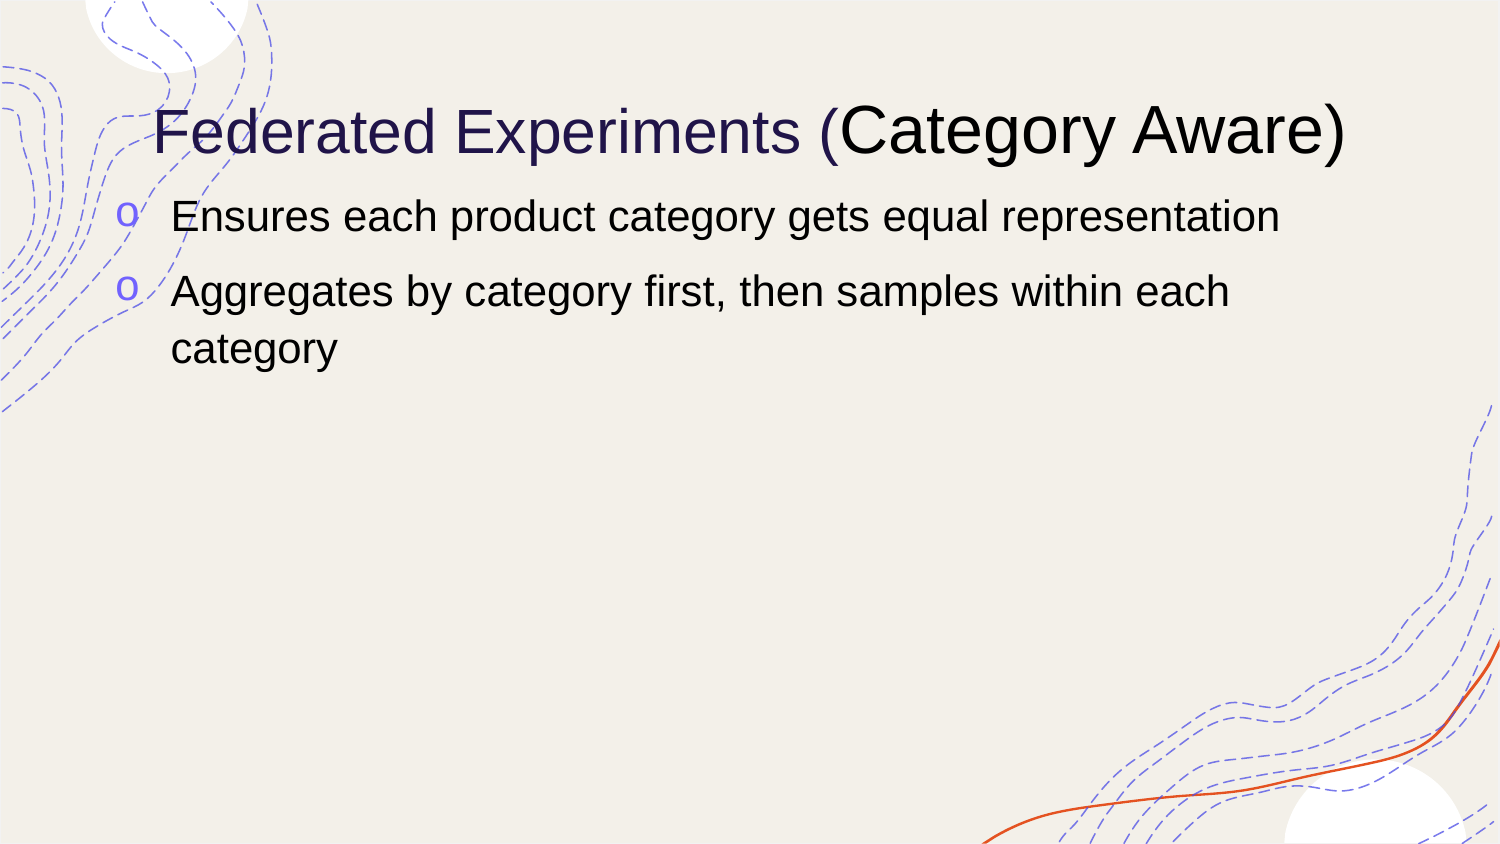

# Federated Experiments (Category Aware)
Ensures each product category gets equal representation
Aggregates by category first, then samples within each category